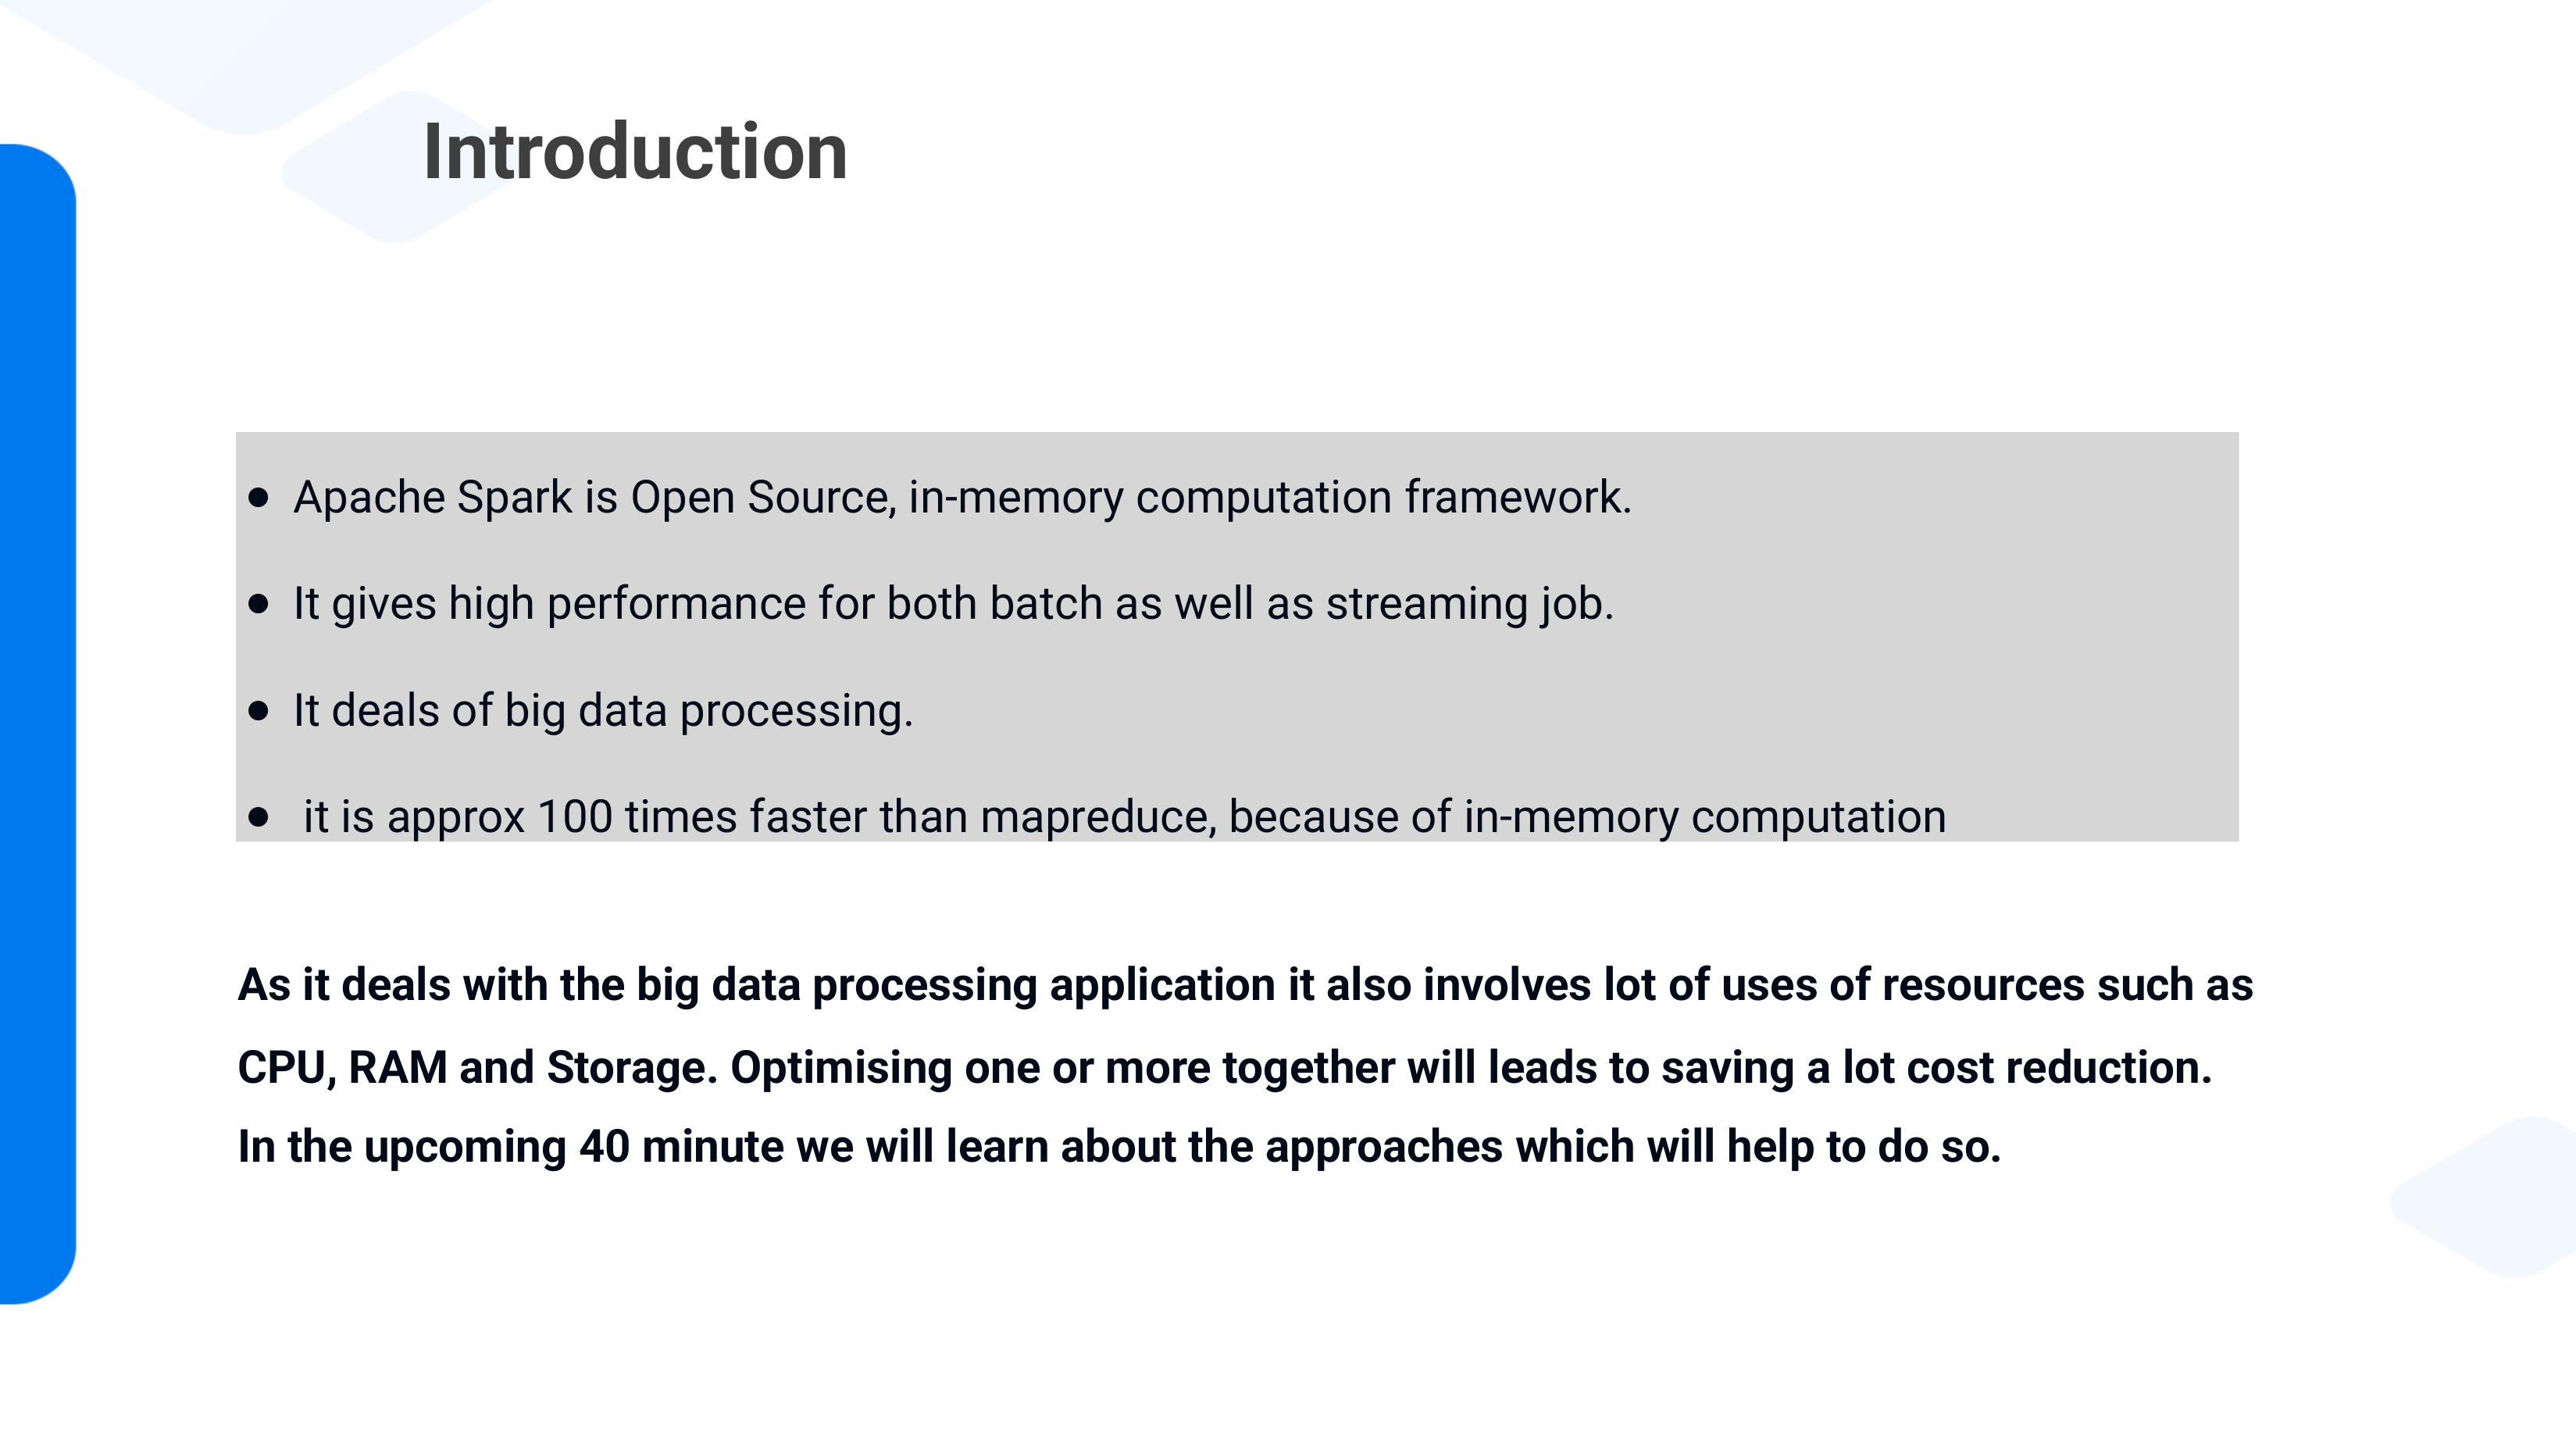

# Introduction
Apache Spark is Open Source, in-memory computation framework.
It gives high performance for both batch as well as streaming job.
It deals of big data processing.
it is approx 100 times faster than mapreduce, because of in-memory computation
As it deals with the big data processing application it also involves lot of uses of resources such as CPU, RAM and Storage. Optimising one or more together will leads to saving a lot cost reduction.
In the upcoming 40 minute we will learn about the approaches which will help to do so.